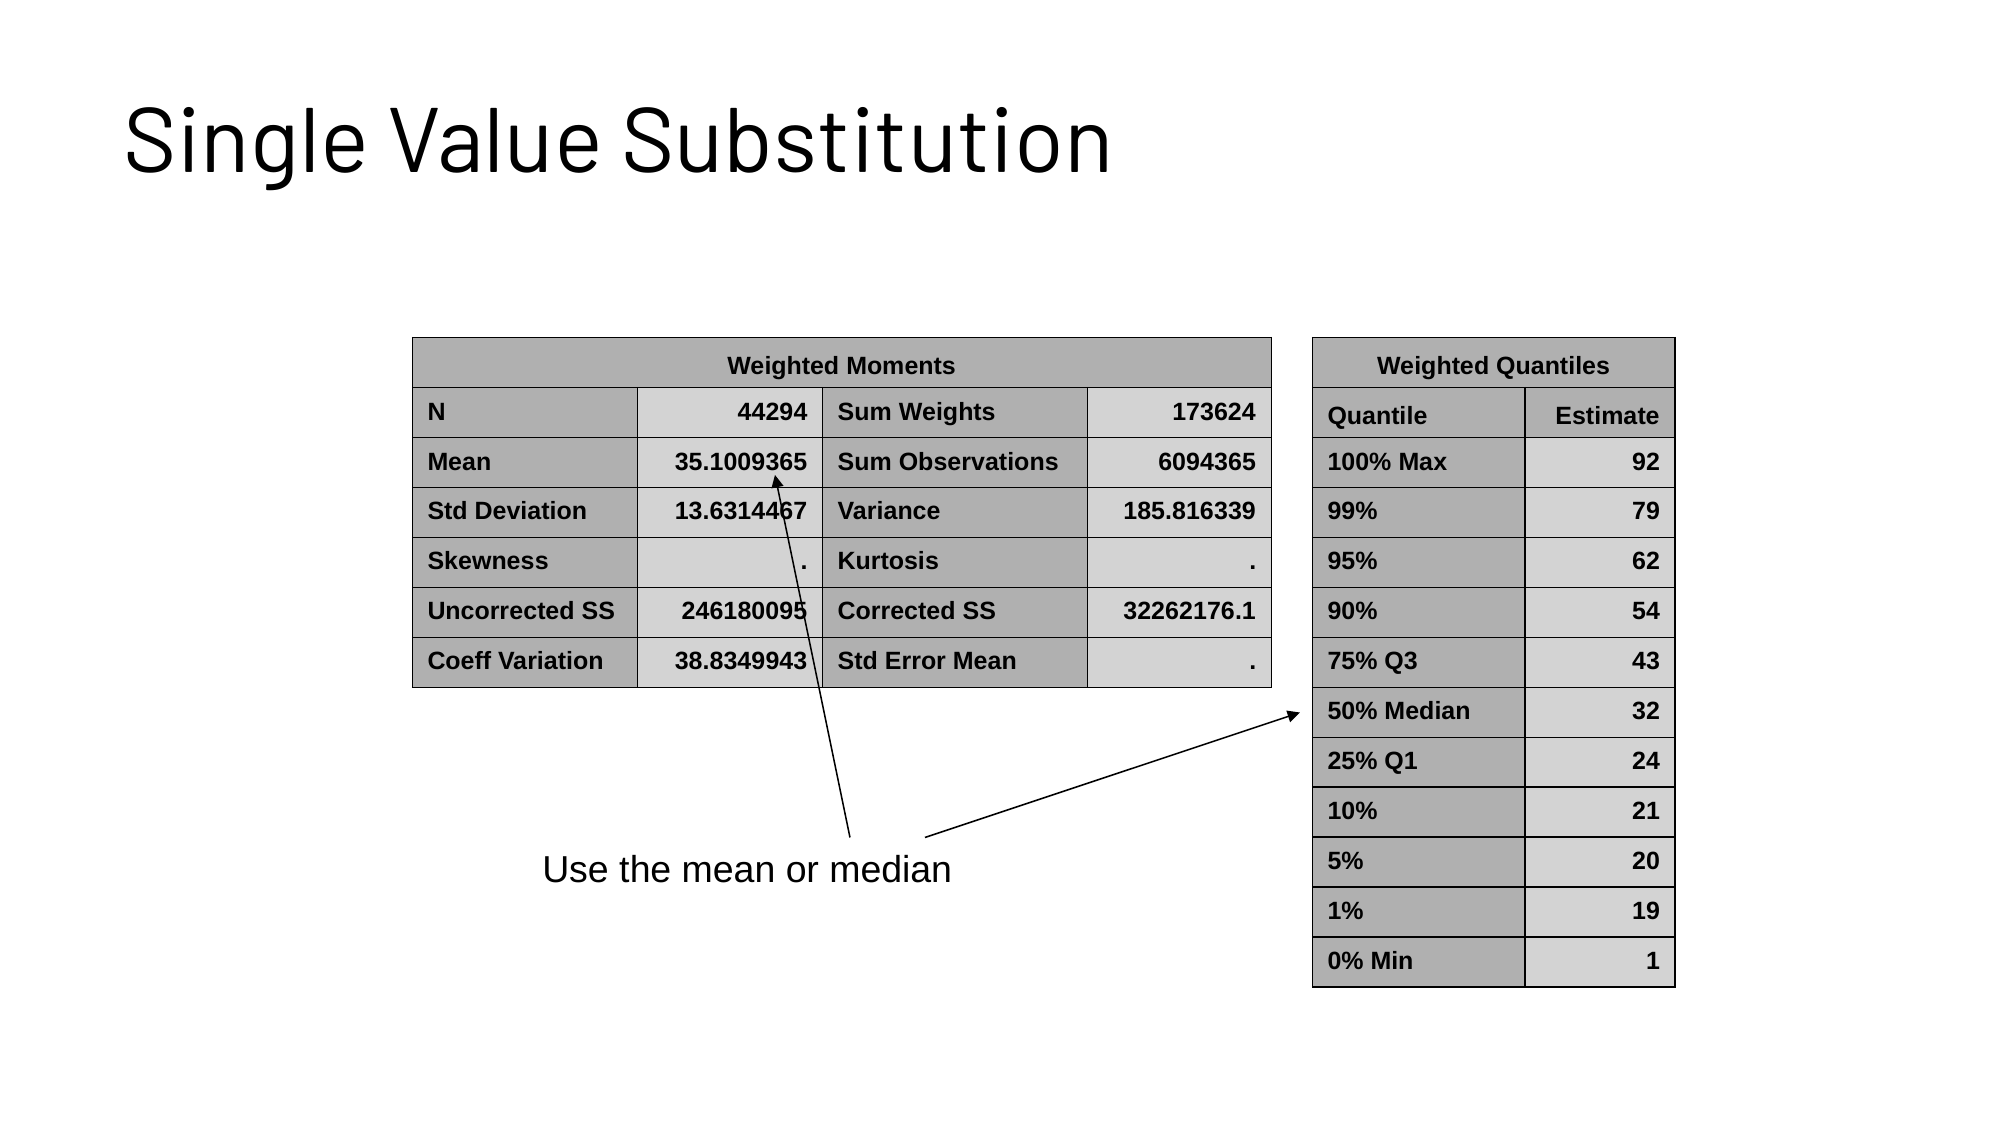

# Single Value Substitution

| Weighted Moments |  |  |  |
| --- | --- | --- | --- |
| N | 44294 | Sum Weights | 173624 |
| Mean | 35.1009365 | Sum Observations | 6094365 |
| Std Deviation | 13.6314467 | Variance | 185.816339 |
| Skewness | . | Kurtosis | . |
| Uncorrected SS | 246180095 | Corrected SS | 32262176.1 |
| Coeff Variation | 38.8349943 | Std Error Mean | . |
| Weighted Quantiles |  |
| --- | --- |
| Quantile | Estimate |
| 100% Max | 92 |
| 99% | 79 |
| 95% | 62 |
| 90% | 54 |
| 75% Q3 | 43 |
| 50% Median | 32 |
| 25% Q1 | 24 |
| 10% | 21 |
| 5% | 20 |
| 1% | 19 |
| 0% Min | 1 |

Use the mean or median